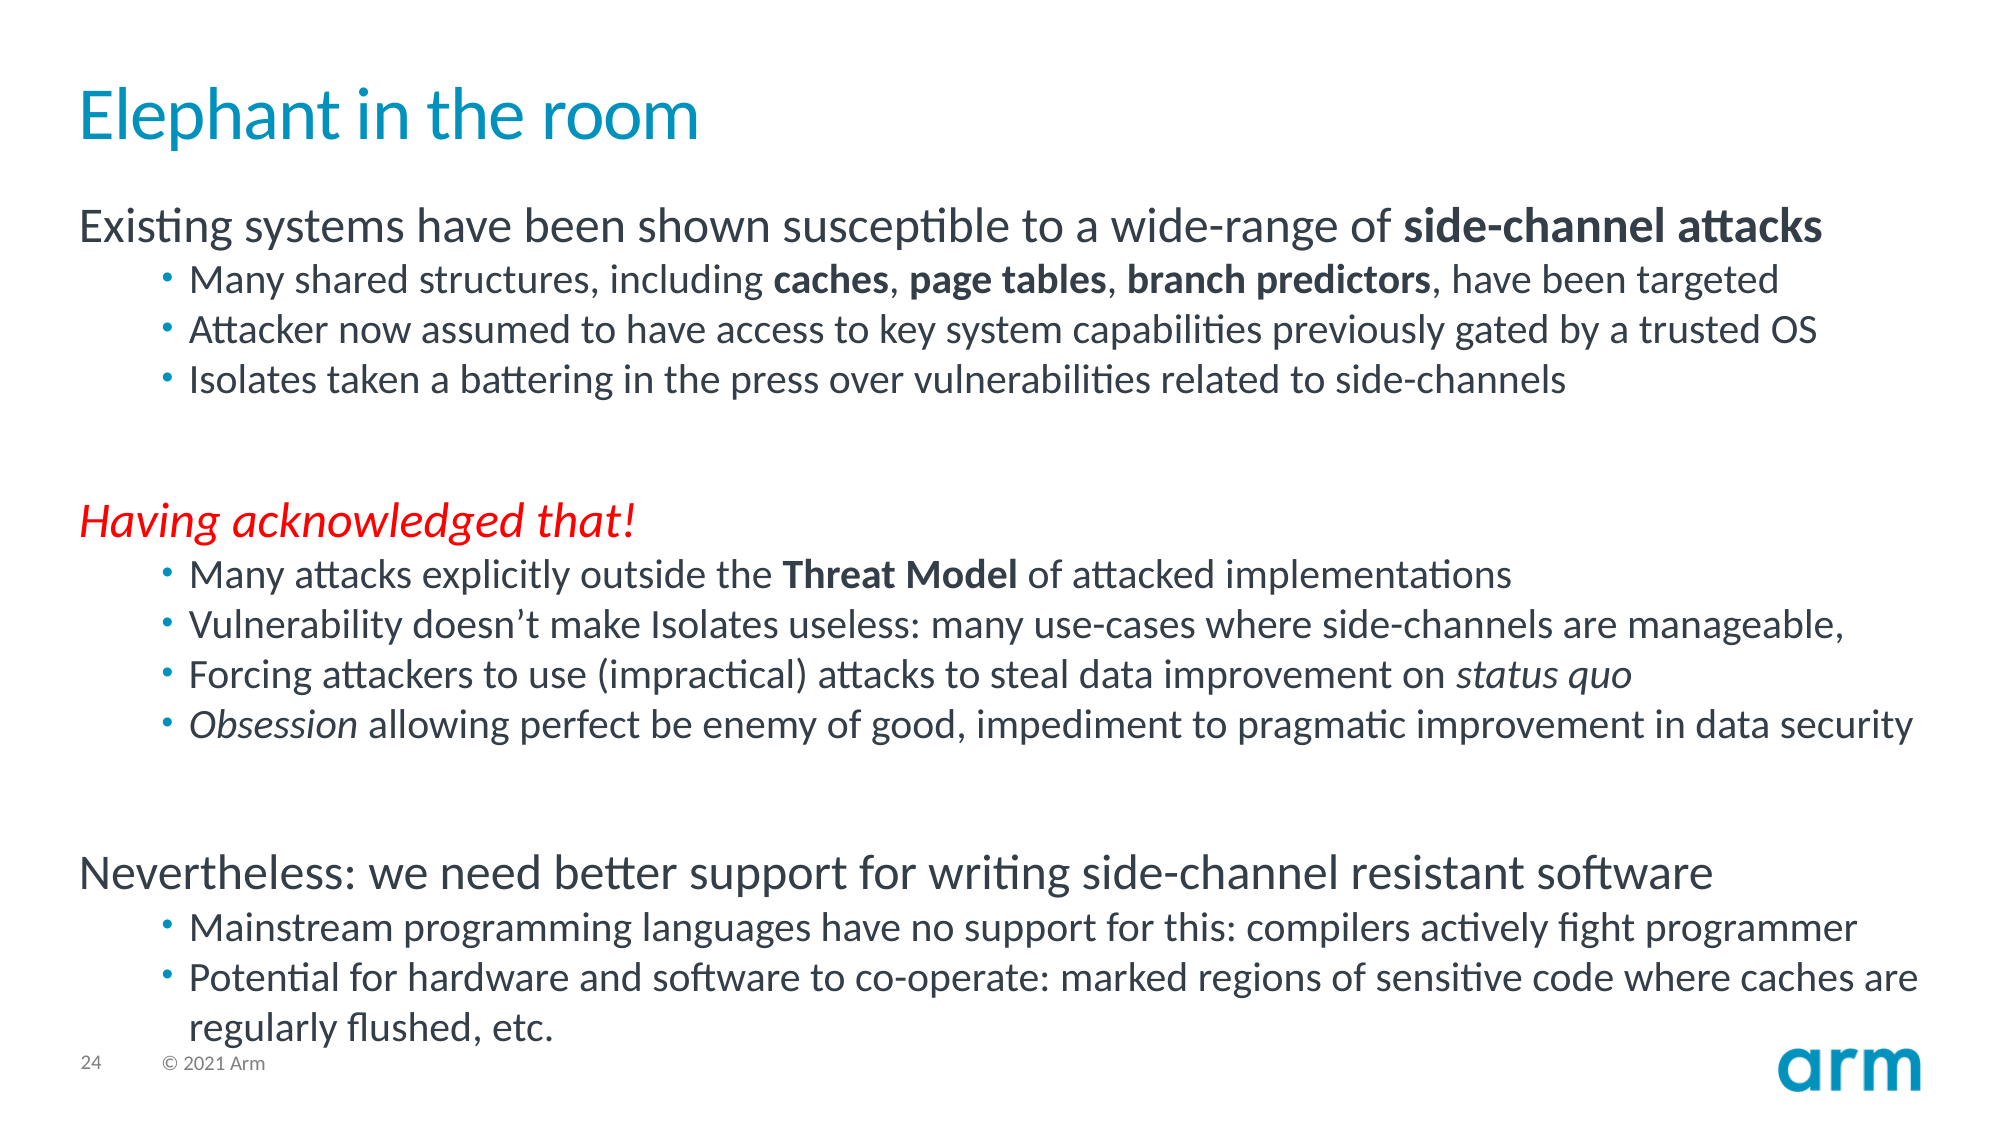

# Elephant in the room
Existing systems have been shown susceptible to a wide-range of side-channel attacks
Many shared structures, including caches, page tables, branch predictors, have been targeted
Attacker now assumed to have access to key system capabilities previously gated by a trusted OS
Isolates taken a battering in the press over vulnerabilities related to side-channels

Having acknowledged that!
Many attacks explicitly outside the Threat Model of attacked implementations
Vulnerability doesn’t make Isolates useless: many use-cases where side-channels are manageable,
Forcing attackers to use (impractical) attacks to steal data improvement on status quo
Obsession allowing perfect be enemy of good, impediment to pragmatic improvement in data security

Nevertheless: we need better support for writing side-channel resistant software
Mainstream programming languages have no support for this: compilers actively fight programmer
Potential for hardware and software to co-operate: marked regions of sensitive code where caches are regularly flushed, etc.